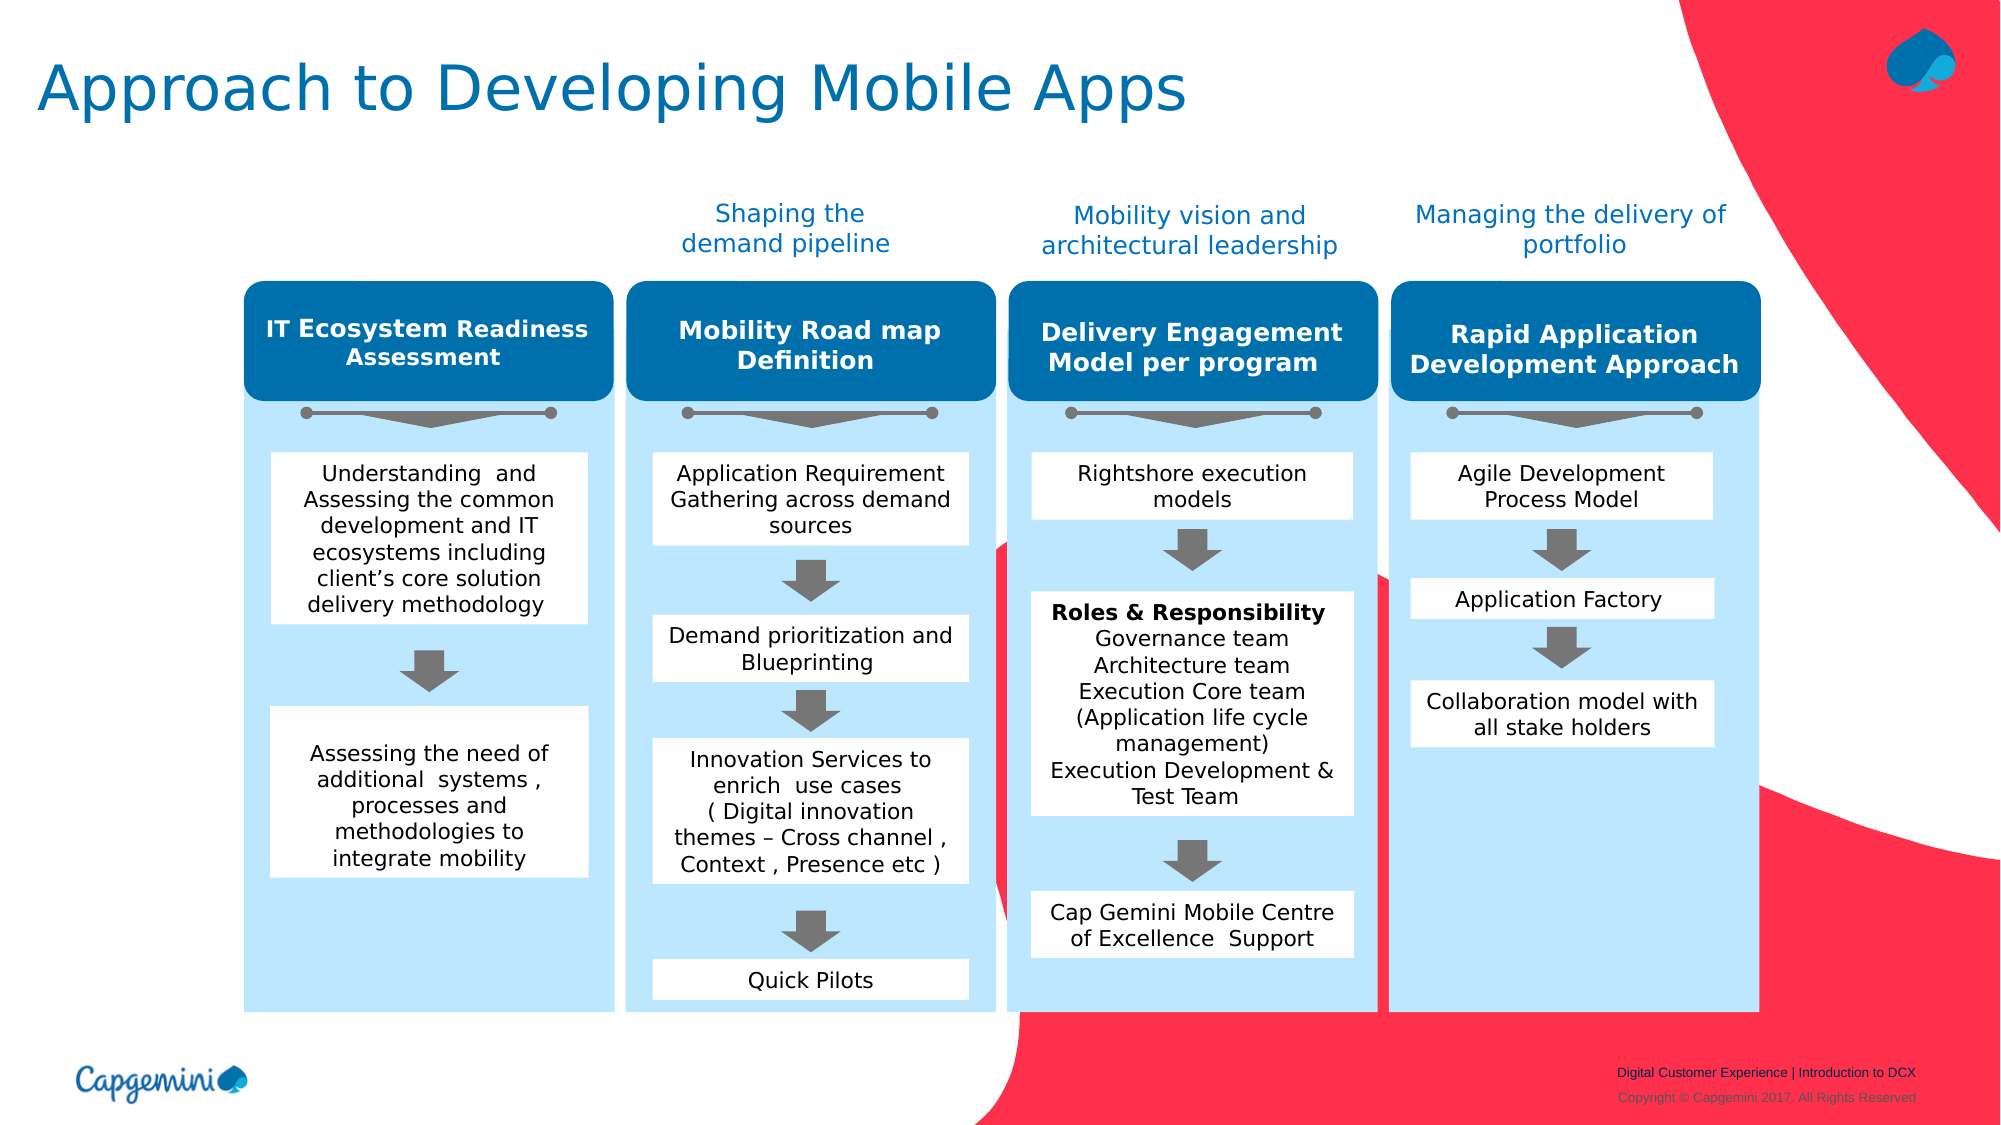

# Approach to Developing Mobile Apps
Shaping the demand pipeline
Managing the delivery of  portfolio
Mobility vision and architectural leadership

IT Ecosystem Readiness Assessment
Mobility Road map Definition
Delivery Engagement Model per program
Rapid Application Development Approach

Understanding  and Assessing the common development and IT ecosystems including client’s core solution delivery methodology
Application Requirement Gathering across demand sources
Rightshore execution models
Agile Development Process Model

Application Factory
Roles & Responsibility
Governance team
Architecture team
Execution Core team (Application life cycle management)
Execution Development & Test Team
Demand prioritization and Blueprinting

Collaboration model with all stake holders

Assessing the need of additional  systems , processes and methodologies to integrate mobility
Innovation Services to enrich  use cases  ( Digital innovation themes – Cross channel , Context , Presence etc )

Cap Gemini Mobile Centre of Excellence  Support

Quick Pilots